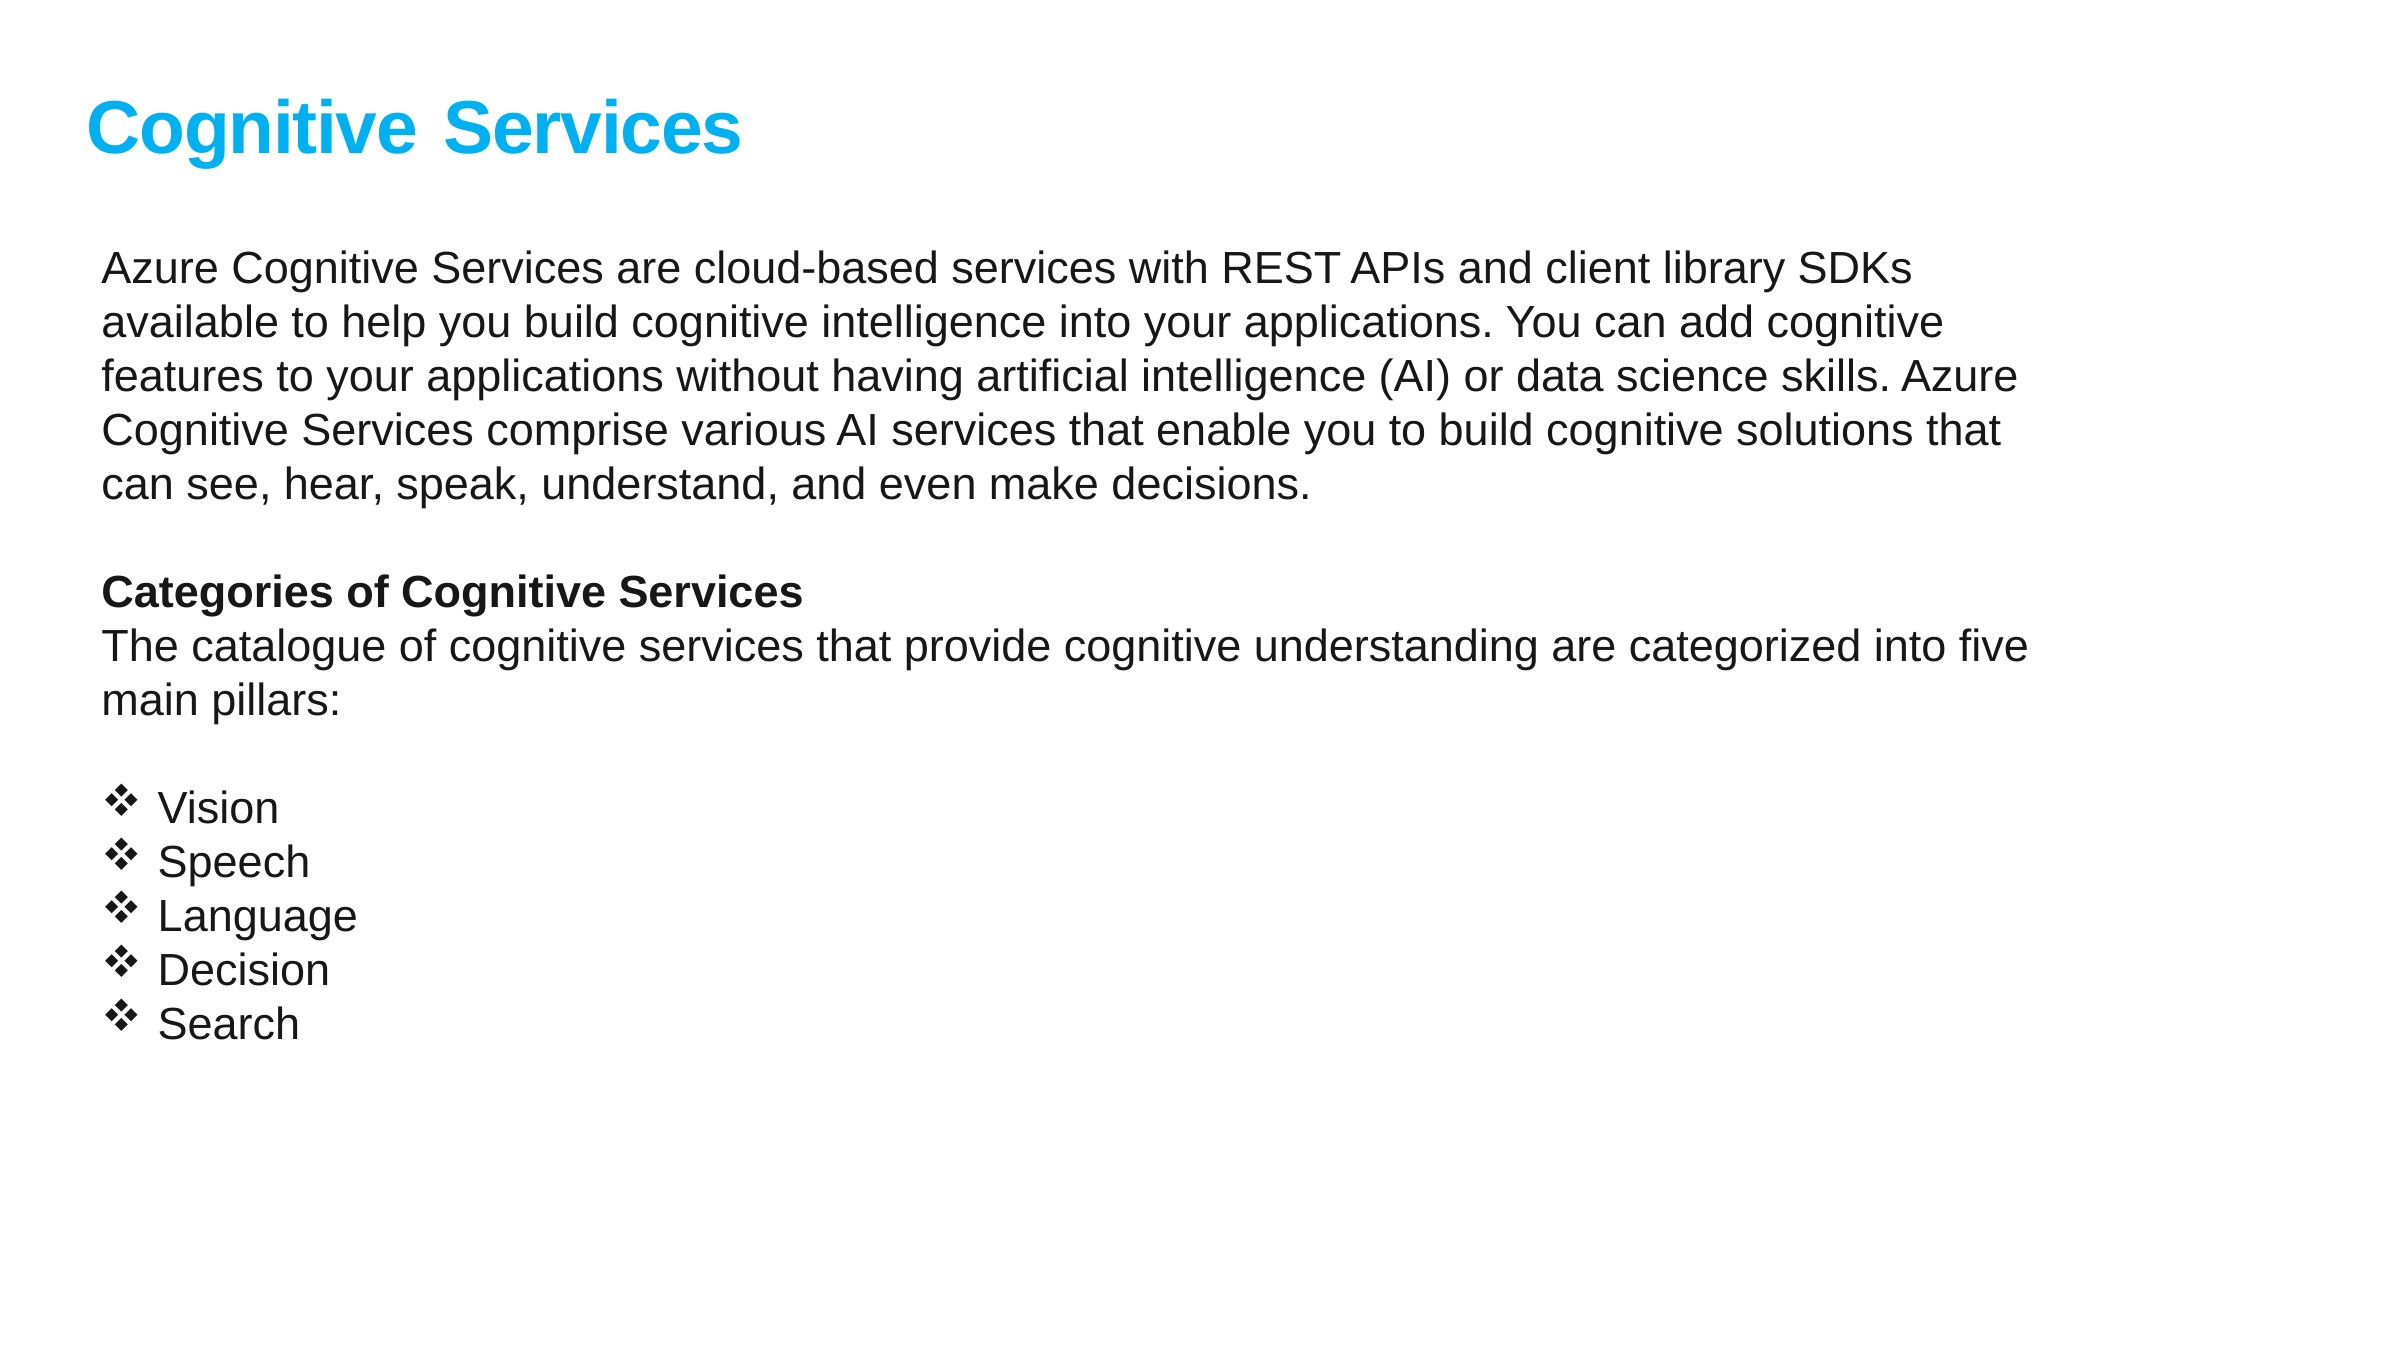

# Cognitive Services
Azure Cognitive Services are cloud-based services with REST APIs and client library SDKs available to help you build cognitive intelligence into your applications. You can add cognitive features to your applications without having artificial intelligence (AI) or data science skills. Azure Cognitive Services comprise various AI services that enable you to build cognitive solutions that can see, hear, speak, understand, and even make decisions.

Categories of Cognitive Services
The catalogue of cognitive services that provide cognitive understanding are categorized into five main pillars:

Vision
Speech
Language
Decision
Search